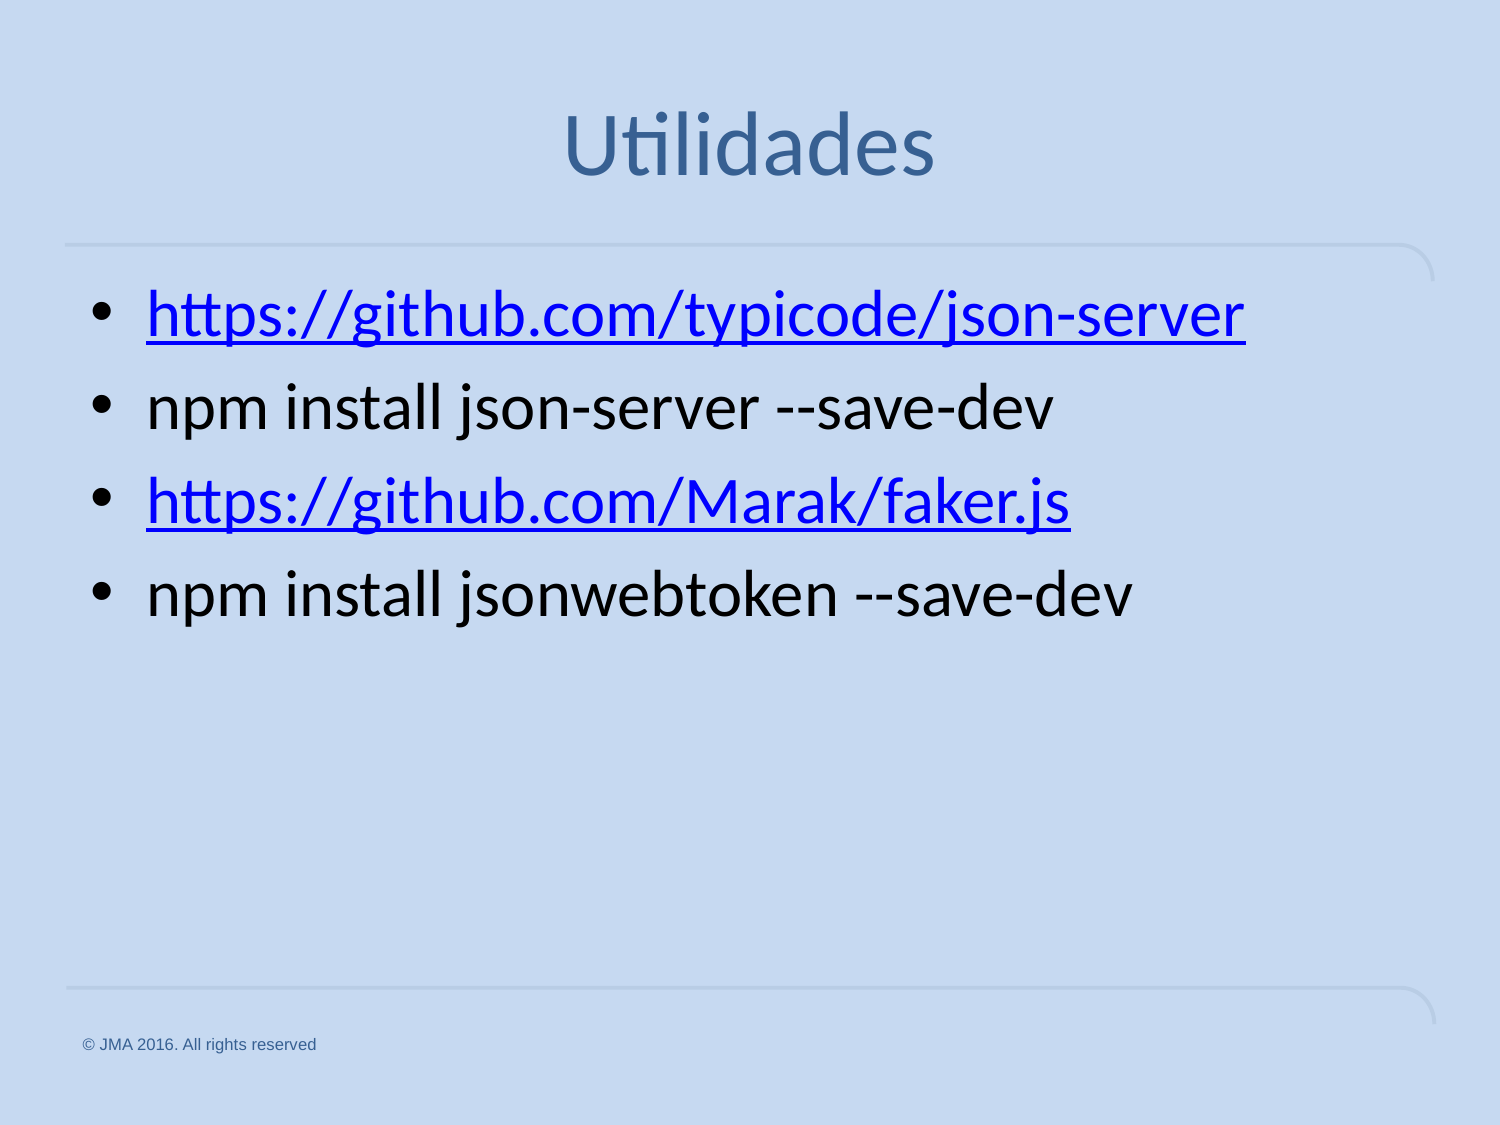

# Utilidades
https://github.com/typicode/json-server
npm install json-server --save-dev
https://github.com/Marak/faker.js
npm install jsonwebtoken --save-dev